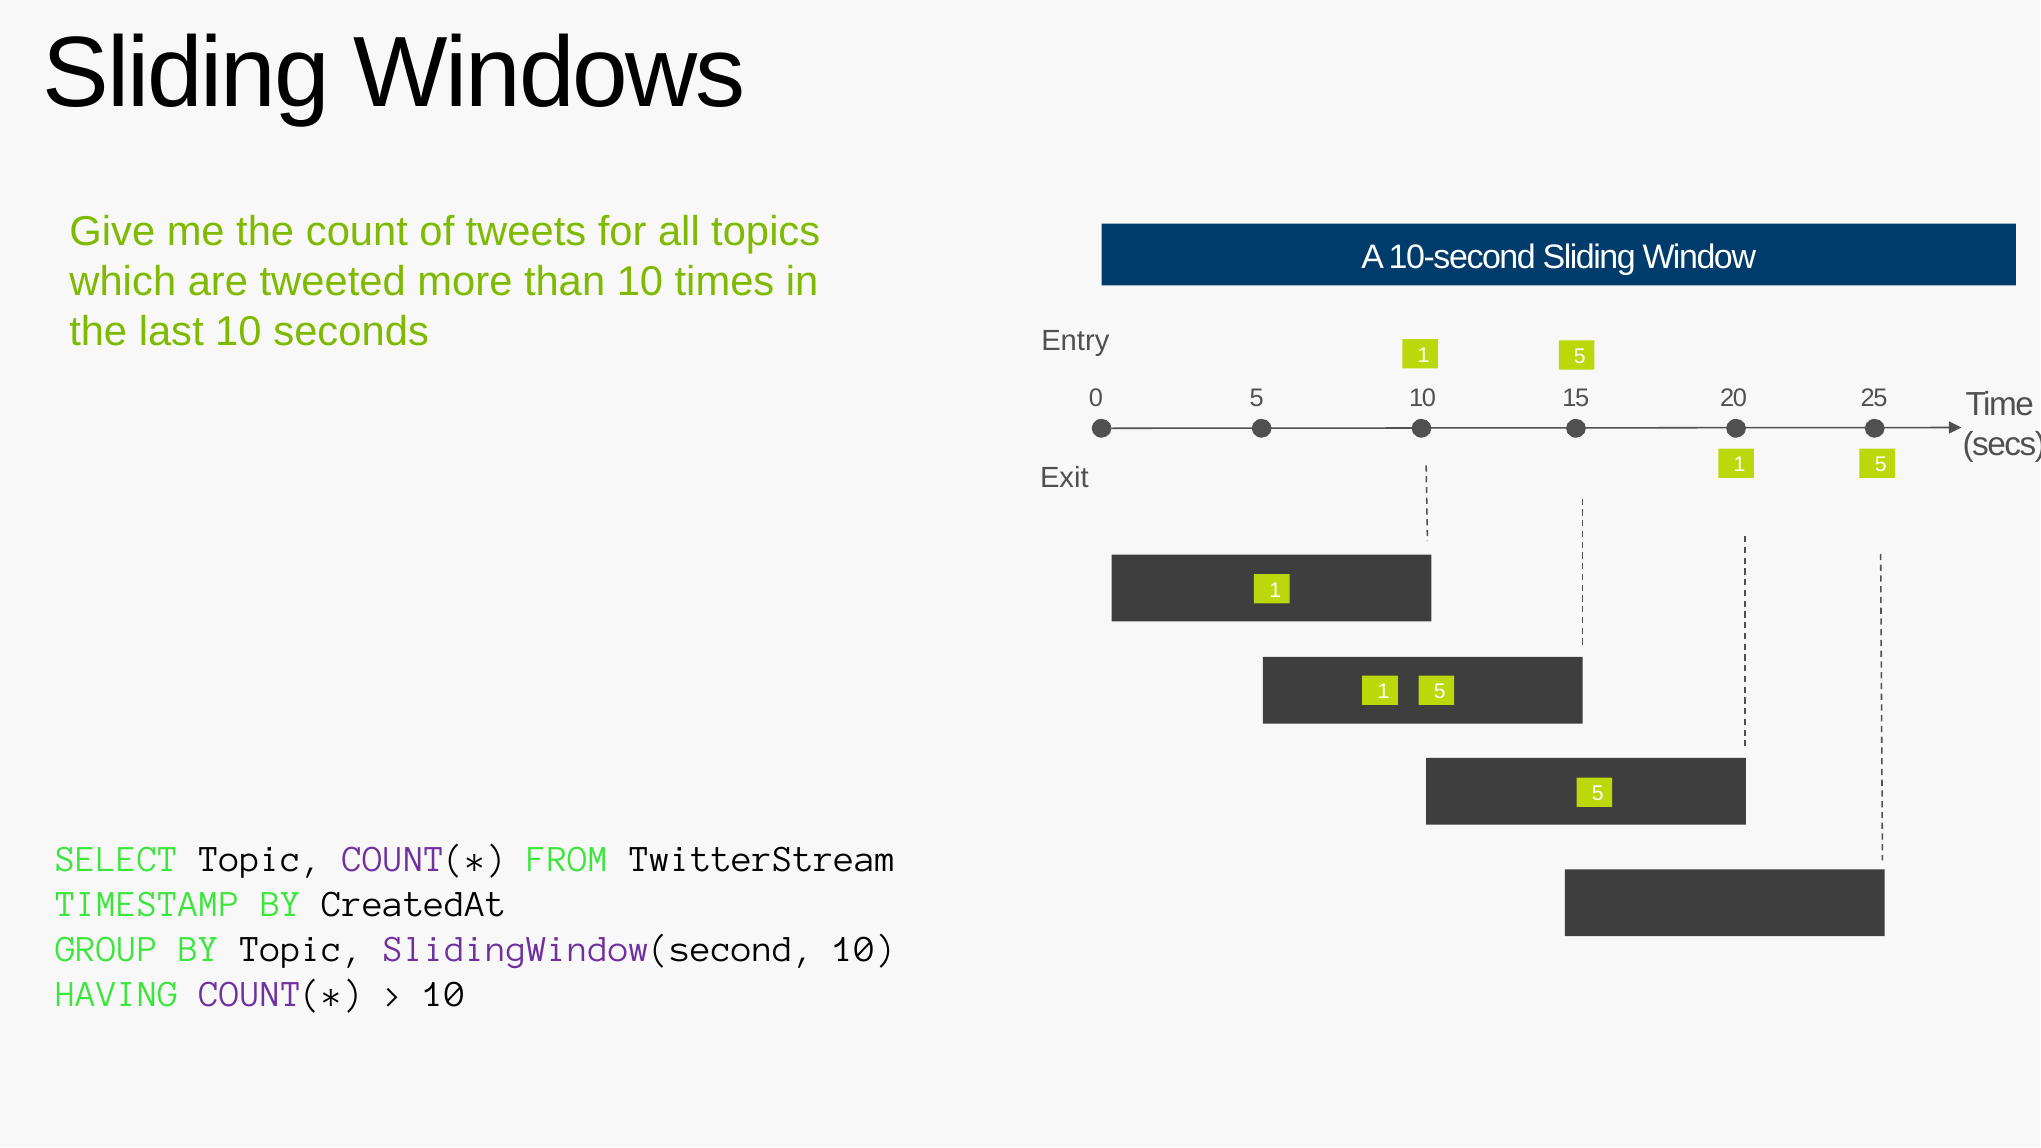

# Sliding Windows
Give me the count of tweets for all topics which are tweeted more than 10 times in the last 10 seconds
A 10-second Sliding Window
Entry
1
5
0
5
10
15
20
25
Time
 (secs)

Exit
1
5

1

1
5

5
SELECT Topic, COUNT(*) FROM TwitterStream
TIMESTAMP BY CreatedAt
GROUP BY Topic, SlidingWindow(second, 10)
HAVING COUNT(*) > 10